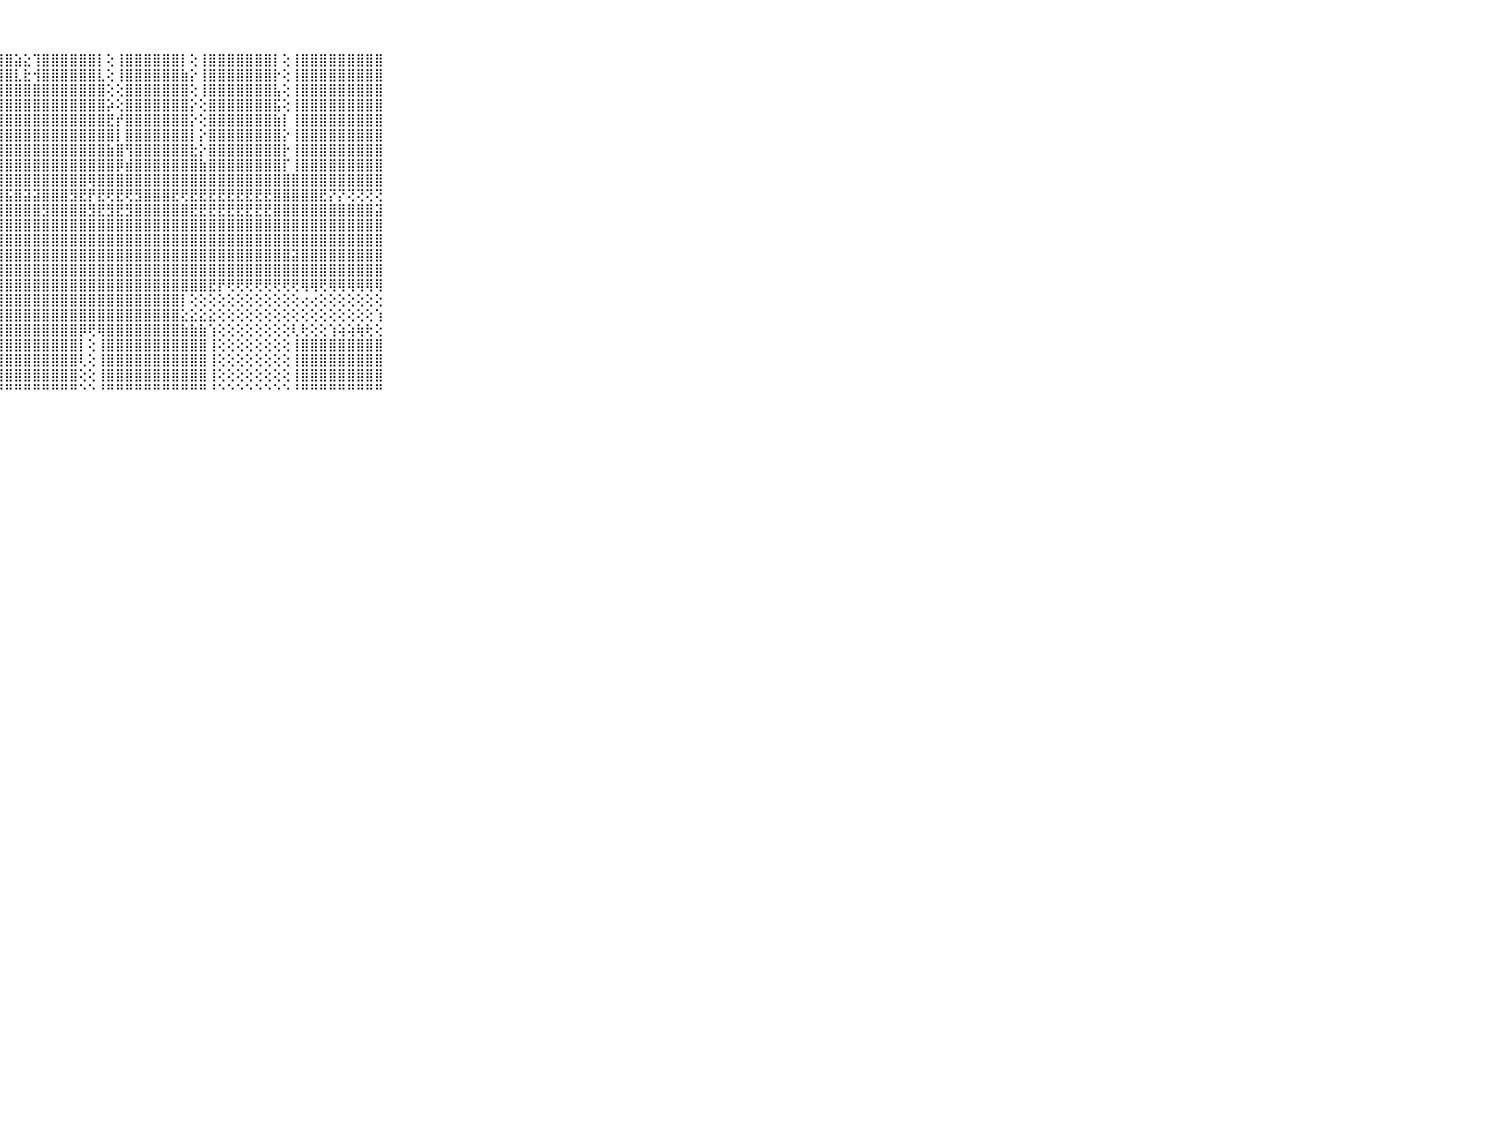

⠀⠀⠀⠀⠀⠀⠀⠀⠀⠀⠀⣼⣿⣿⣿⣿⣿⣷⣿⣿⣿⣿⣿⣿⣿⣿⣿⣿⣿⣵⣕⢹⣿⣿⣿⣿⣿⣿⡇⢕⢸⣿⣿⣿⣿⣿⣿⡇⢕⢸⣿⣿⣿⣿⣿⣿⣿⡇⢕⢸⣿⣿⣿⣿⣿⣿⣿⣿⣿⠀⠀⠀⠀⠀⠀⠀⠀⠀⠀⠀⠀
⠀⠀⠀⠀⠀⠀⠀⠀⠀⠀⠀⣿⣿⣿⣿⣿⣿⣿⣿⣿⣿⣿⣿⣿⣿⣿⣿⣿⣿⣇⣗⢺⣿⣿⣿⣿⣿⣿⣇⢕⢸⣿⣿⣿⣿⣿⣿⣷⡕⢸⣿⣿⣿⣿⣿⣿⣿⡗⢕⢸⣿⣿⣿⣿⣿⣿⣿⣿⣿⠀⠀⠀⠀⠀⠀⠀⠀⠀⠀⠀⠀
⠀⠀⠀⠀⠀⠀⠀⠀⠀⠀⠀⣿⣿⣿⣿⣿⣿⣿⣿⣿⣿⣿⣿⣿⣿⣿⣿⣿⣿⣿⣿⣿⣿⣿⣿⣿⣿⣿⣿⢕⢕⣿⣿⣿⣿⣿⣿⣿⢕⢸⣿⣿⣿⣿⣿⣿⣿⣧⢕⢸⣿⣿⣿⣿⣿⣿⣿⣿⣿⠀⠀⠀⠀⠀⠀⠀⠀⠀⠀⠀⠀
⠀⠀⠀⠀⠀⠀⠀⠀⠀⠀⠀⣿⣿⣿⣿⣿⣿⣿⣿⣿⣿⣿⣿⣿⣿⣿⣿⣿⣿⣿⣿⣿⣿⣿⣿⣿⣿⣿⣿⡵⢕⣿⣿⣿⣿⣿⣿⣿⡕⢕⣿⣿⣿⣿⣿⣿⣿⣯⢕⢸⣿⣿⣿⣿⣿⣿⣿⣿⣿⠀⠀⠀⠀⠀⠀⠀⠀⠀⠀⠀⠀
⠀⠀⠀⠀⠀⠀⠀⠀⠀⠀⠀⣿⣿⣿⣿⣿⣿⣿⣿⣿⣿⣿⣿⣿⣿⣿⣿⣿⣿⣿⣿⣿⣿⣿⣿⣿⣿⣿⣿⣟⡞⣿⣿⣿⣿⣿⣿⣿⡕⢕⣿⣿⣿⣿⣿⣿⣿⣷⡇⢸⣿⣿⣿⣿⣿⣿⣿⣿⣿⠀⠀⠀⠀⠀⠀⠀⠀⠀⠀⠀⠀
⠀⠀⠀⠀⠀⠀⠀⠀⠀⠀⠀⣿⣿⣿⣿⣿⣿⣿⣿⣿⣿⣿⣿⣿⣿⣿⣿⣿⣿⣿⣿⣿⣿⣿⣿⣿⣿⣿⣿⣿⡇⣿⣿⣿⣿⣿⣿⣿⡇⡕⣿⣿⣿⣿⣿⣿⣿⣿⡕⢸⣿⣿⣿⣿⣿⣿⣿⣿⣿⠀⠀⠀⠀⠀⠀⠀⠀⠀⠀⠀⠀
⠀⠀⠀⠀⠀⠀⠀⠀⠀⠀⠀⣿⣿⣿⣿⣿⣿⣿⣿⣿⣿⣿⣿⣿⣿⣿⣿⣿⣿⣿⣿⣿⣿⣿⣿⣿⣿⣿⣿⣷⣿⢻⣿⣿⣿⣿⣿⣿⣗⡕⣿⣿⣿⣿⣿⣿⣿⣿⡗⢸⣿⣿⣿⣿⣿⣿⣿⣿⣿⠀⠀⠀⠀⠀⠀⠀⠀⠀⠀⠀⠀
⠀⠀⠀⠀⠀⠀⠀⠀⠀⠀⠀⣿⣿⣿⣿⣿⣿⣿⣿⣿⣿⣿⣿⣿⣿⣿⣿⣿⣿⣿⣿⣿⣿⣿⣿⣿⣿⣿⣿⣿⡿⣾⣿⣿⣿⣿⣿⣿⣿⣷⣿⣿⣿⣿⣿⣿⣿⣿⡏⢸⣿⣿⣿⣿⣿⣿⣿⣿⣿⠀⠀⠀⠀⠀⠀⠀⠀⠀⠀⠀⠀
⠀⠀⠀⠀⠀⠀⠀⠀⠀⠀⠀⣿⣿⣿⣿⣿⣿⣿⣿⣿⣿⣿⣿⣿⣿⣿⣿⣿⣿⣿⣿⣿⣿⣿⣿⣿⣿⢿⣿⣿⣿⣿⣿⣿⣿⣿⣿⣿⣿⣿⣿⣿⣿⣿⣿⣿⣿⣿⣿⣿⣿⣿⣿⣿⣿⣿⣿⣿⣿⠀⠀⠀⠀⠀⠀⠀⠀⠀⠀⠀⠀
⠀⠀⠀⠀⠀⠀⠀⠀⠀⠀⠀⣿⣿⣿⣿⣿⣿⣿⣿⣿⣿⣿⣿⣿⣿⣿⣿⣿⣯⣿⣽⣽⣿⣿⣿⣻⣟⡟⣟⢟⣟⢟⣻⣿⣿⣿⣟⢟⣟⣟⣟⣟⣟⣟⣟⣟⣟⣿⣿⣿⣿⣿⣟⡝⡝⢝⢝⢝⢝⠀⠀⠀⠀⠀⠀⠀⠀⠀⠀⠀⠀
⠀⠀⠀⠀⠀⠀⠀⠀⠀⠀⠀⣟⣿⣟⣟⣻⣿⣿⣿⣿⣿⣿⣿⣿⣿⣿⣿⣿⣿⣿⣿⣿⣻⣿⣿⣿⣿⣻⣟⣻⣟⣻⣿⣿⣿⣿⣿⣿⣟⣟⣟⣟⣟⣟⣟⣟⣟⣿⣿⣿⣿⣿⣿⣿⣿⣿⣿⣿⣽⠀⠀⠀⠀⠀⠀⠀⠀⠀⠀⠀⠀
⠀⠀⠀⠀⠀⠀⠀⠀⠀⠀⠀⣿⣿⣿⣿⣿⣿⣿⣿⣿⣿⣿⣿⣿⣿⣿⣿⣿⣿⣿⣿⣿⣿⣿⣿⣿⣿⣿⣿⣿⣿⣿⣿⣿⣿⣿⣿⣿⣿⣿⣿⣿⣿⣿⣿⣿⣿⣿⣿⣿⣿⣿⣿⣿⣿⣿⣿⣿⣿⠀⠀⠀⠀⠀⠀⠀⠀⠀⠀⠀⠀
⠀⠀⠀⠀⠀⠀⠀⠀⠀⠀⠀⣿⣿⣿⣿⣿⣿⣿⣿⣿⣿⣿⣿⣿⣿⣿⣿⣿⣿⣿⣿⣿⣿⣿⣿⣿⣿⣿⣿⣿⣿⣿⣿⣿⣿⣿⣿⣿⣿⣿⣿⣿⣿⣿⣿⣿⣿⣿⣿⣿⣿⣿⣿⣿⣿⣿⣿⣿⣿⠀⠀⠀⠀⠀⠀⠀⠀⠀⠀⠀⠀
⠀⠀⠀⠀⠀⠀⠀⠀⠀⠀⠀⣿⣿⣿⣿⣿⣿⣿⣿⣿⣿⣿⣿⣿⣿⣿⣿⣿⣿⣿⣿⣿⣿⣿⣿⣿⣿⣿⣿⣿⣿⣿⣿⣿⣿⣿⣿⣿⣿⣿⣿⣿⣿⣿⣿⣿⣿⣿⣿⣽⣿⣿⣿⣿⣿⣿⣿⣿⣿⠀⠀⠀⠀⠀⠀⠀⠀⠀⠀⠀⠀
⠀⠀⠀⠀⠀⠀⠀⠀⠀⠀⠀⠛⠛⠛⠟⠻⢿⢿⢿⢿⢿⣿⣿⢿⢿⢿⣿⣿⣿⣿⣿⣿⣿⣿⣿⣿⣿⣿⣿⣿⣿⣿⣿⣿⣿⣿⣿⣿⣿⣿⣿⣿⣿⣿⣿⣿⣿⣿⣿⣿⣿⣿⣿⣿⣿⣿⣿⣿⣿⠀⠀⠀⠀⠀⠀⠀⠀⠀⠀⠀⠀
⠀⠀⠀⠀⠀⠀⠀⠀⠀⠀⠀⠁⢑⢔⢔⢔⢕⢕⢕⣳⣷⣿⣿⣧⣵⣾⣿⣿⣿⣿⣿⣿⣿⣿⣿⣿⣿⣿⣿⣿⣿⣿⣿⣿⣿⣿⣿⣿⣿⣿⣟⡟⢟⢟⢟⢟⢟⢟⢟⢟⢿⢿⢟⢿⢿⢿⢿⢿⢿⠀⠀⠀⠀⠀⠀⠀⠀⠀⠀⠀⠀
⠀⠀⠀⠀⠀⠀⠀⠀⠀⠀⠀⢄⢕⢕⢕⢕⢕⢕⢕⢹⣿⣿⣿⣿⣿⣿⣿⣿⣿⣿⣿⣿⣿⣿⣿⣿⣿⣿⣿⣿⣿⣿⣿⣿⣿⣿⣿⡇⢕⢕⢕⢕⢕⢕⢕⢕⢕⢕⢕⢕⢔⢔⢕⢕⢕⢕⢕⢕⢕⠀⠀⠀⠀⠀⠀⠀⠀⠀⠀⠀⠀
⠀⠀⠀⠀⠀⠀⠀⠀⠀⠀⠀⣿⣿⣿⣿⣿⣷⢕⢕⣿⣿⣿⣿⣿⣿⣿⣿⣿⣿⣿⣿⣿⣿⣿⣿⣿⣿⣿⣿⣿⣿⣿⣿⣿⣿⣿⣿⣕⣕⣕⣕⢕⢕⢕⢕⢕⢕⢕⢕⢕⢕⢕⢕⢕⢕⢕⢕⢕⢱⠀⠀⠀⠀⠀⠀⠀⠀⠀⠀⠀⠀
⠀⠀⠀⠀⠀⠀⠀⠀⠀⠀⠀⣿⣿⣿⣿⣿⡏⢕⢕⢜⢿⣿⣿⣿⣿⣿⣿⣿⣿⣿⣿⣿⣿⣿⣿⣿⡿⢟⢿⣿⣿⣿⣿⣿⣿⣿⣿⣷⣷⣷⢱⢕⢕⢕⢕⢕⢕⢕⢕⢇⢗⢕⢕⢱⢵⢵⢷⢗⢕⠀⠀⠀⠀⠀⠀⠀⠀⠀⠀⠀⠀
⠀⠀⠀⠀⠀⠀⠀⠀⠀⠀⠀⣿⣿⣿⣿⣿⡇⢕⢕⢕⢕⢕⣿⣿⣿⣿⣿⣿⣿⣿⣿⣿⣿⣿⣿⣿⡇⢕⢸⣿⣿⣿⣿⣿⣿⣿⣿⣿⣿⣿⢸⢕⢕⢕⢕⢕⢕⢕⢕⢸⣿⣿⣿⣿⣿⣿⣿⣿⣿⠀⠀⠀⠀⠀⠀⠀⠀⠀⠀⠀⠀
⠀⠀⠀⠀⠀⠀⠀⠀⠀⠀⠀⣿⣿⣿⣿⣿⡇⢕⢕⢕⢕⢕⢹⣿⣿⣿⣿⣿⣿⣿⣿⣿⣿⣿⣿⣿⢇⢕⢸⣿⣿⣿⣿⣿⣿⣿⣿⣿⣿⣿⢸⢕⢕⢕⢕⢕⢕⢕⢕⢸⣿⣿⣿⣿⣿⣿⣿⣿⣿⠀⠀⠀⠀⠀⠀⠀⠀⠀⠀⠀⠀
⠀⠀⠀⠀⠀⠀⠀⠀⠀⠀⠀⠁⢕⢝⢝⢝⢕⢕⢕⢕⢕⢕⢸⢿⢿⣿⣿⣿⣿⣿⣿⣿⣿⣿⣿⣿⢕⢕⢸⣿⣿⣿⣿⣿⣿⣿⣿⣿⣿⣿⢸⢕⢕⢕⢕⢕⢕⢕⢕⢸⣿⣿⣿⣿⣿⣿⣿⣿⣿⠀⠀⠀⠀⠀⠀⠀⠀⠀⠀⠀⠀
⠀⠀⠀⠀⠀⠀⠀⠀⠀⠀⠀⠀⠑⠑⠑⠑⠑⠑⠑⠑⠑⠑⠑⠑⠑⠛⠛⠛⠛⠛⠛⠛⠛⠛⠛⠛⠑⠑⠘⠛⠛⠛⠛⠛⠛⠛⠛⠛⠛⠛⠘⠑⠑⠑⠑⠑⠑⠑⠑⠘⠛⠛⠛⠛⠛⠛⠛⠛⠛⠀⠀⠀⠀⠀⠀⠀⠀⠀⠀⠀⠀